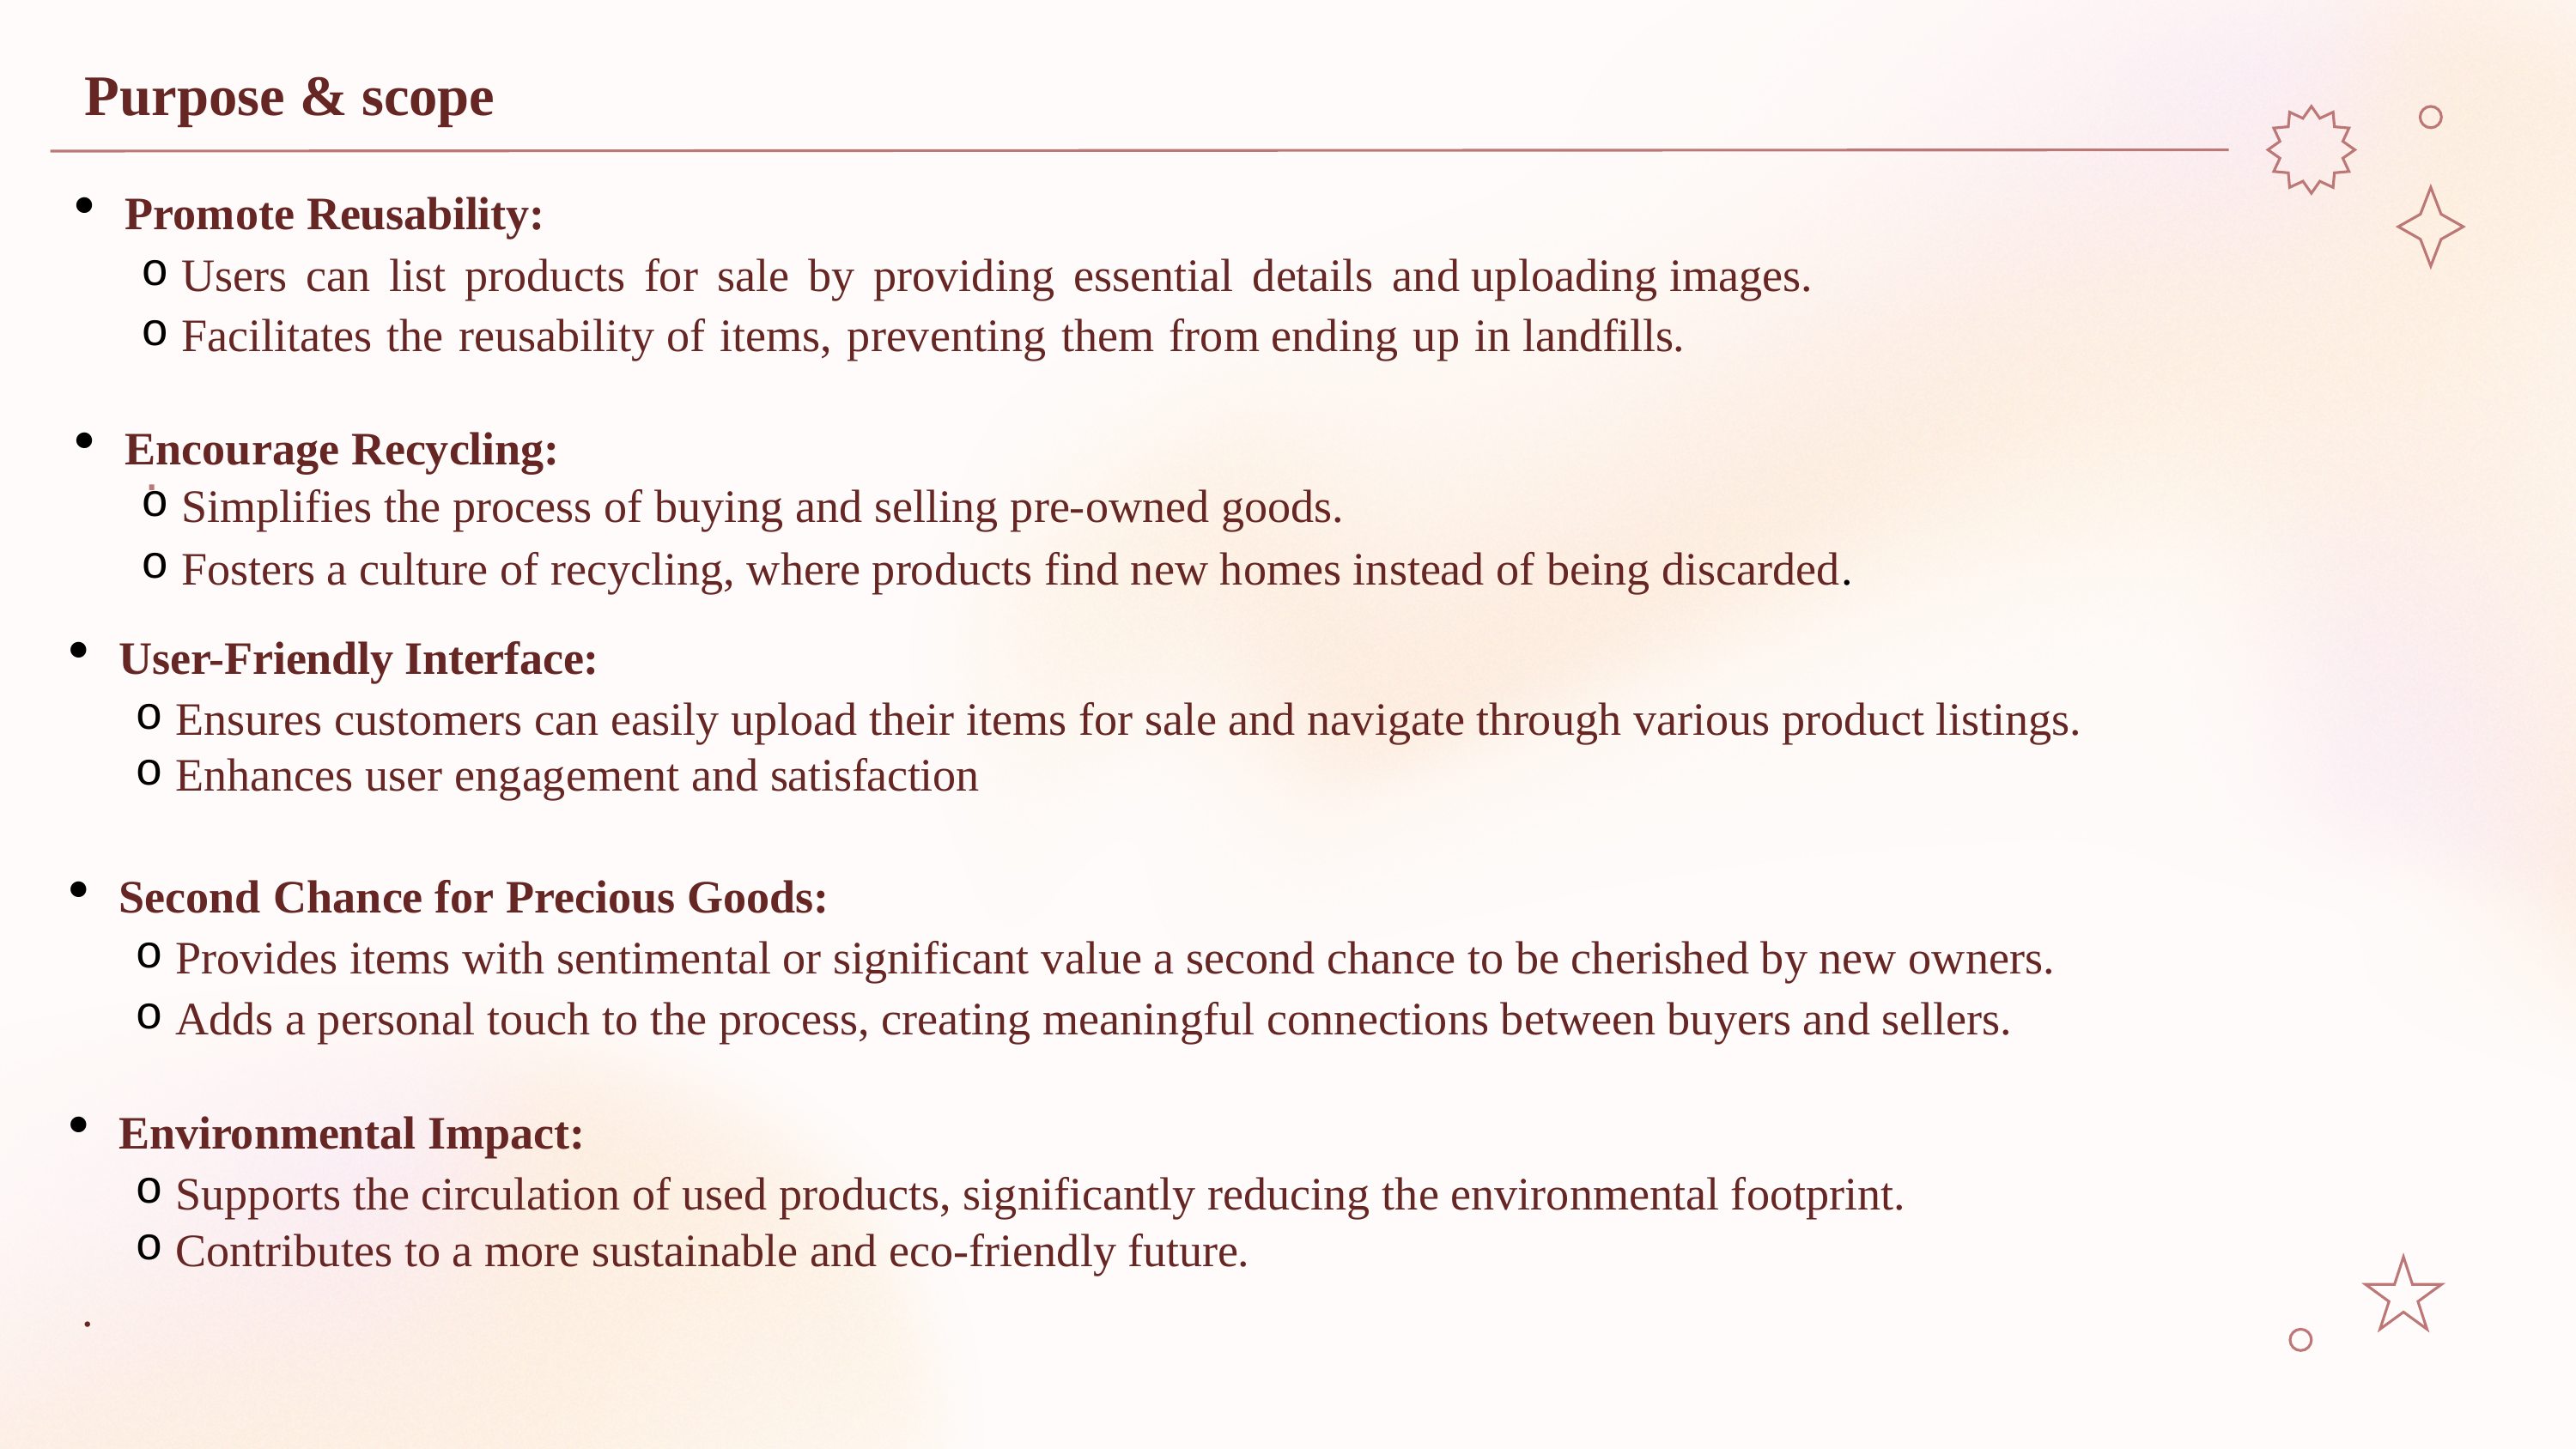

Purpose & scope

Promote Reusability:
Users can list products for sale by providing essential details and uploading images.
Facilitates the reusability of items, preventing them from ending up in landfills.

Encourage Recycling:
Simplifies the process of buying and selling pre-owned goods.
Fosters a culture of recycling, where products find new homes instead of being discarded.

.
User-Friendly Interface:
Ensures customers can easily upload their items for sale and navigate through various product listings.
Enhances user engagement and satisfaction

Second Chance for Precious Goods:
Provides items with sentimental or significant value a second chance to be cherished by new owners.
Adds a personal touch to the process, creating meaningful connections between buyers and sellers.

Environmental Impact:
Supports the circulation of used products, significantly reducing the environmental footprint.
Contributes to a more sustainable and eco-friendly future.
 .